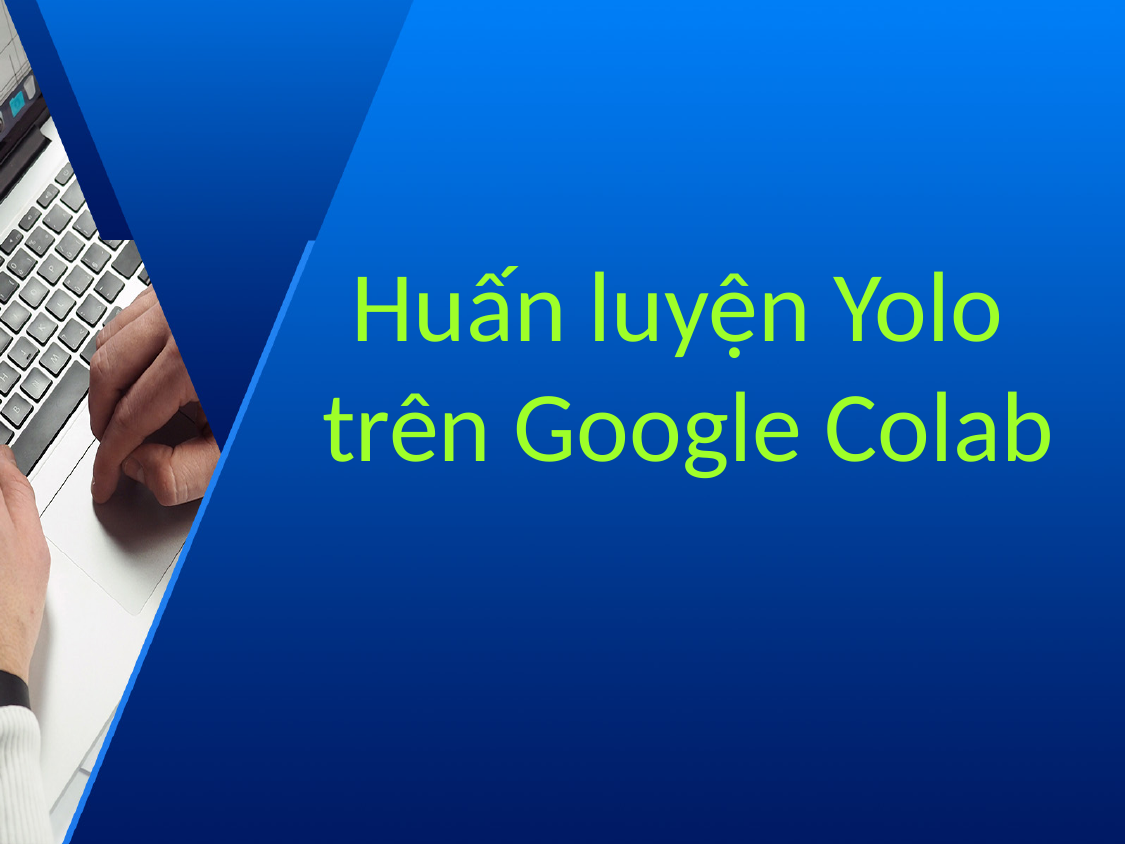

# Huấn luyện Yolo trên Google Colab